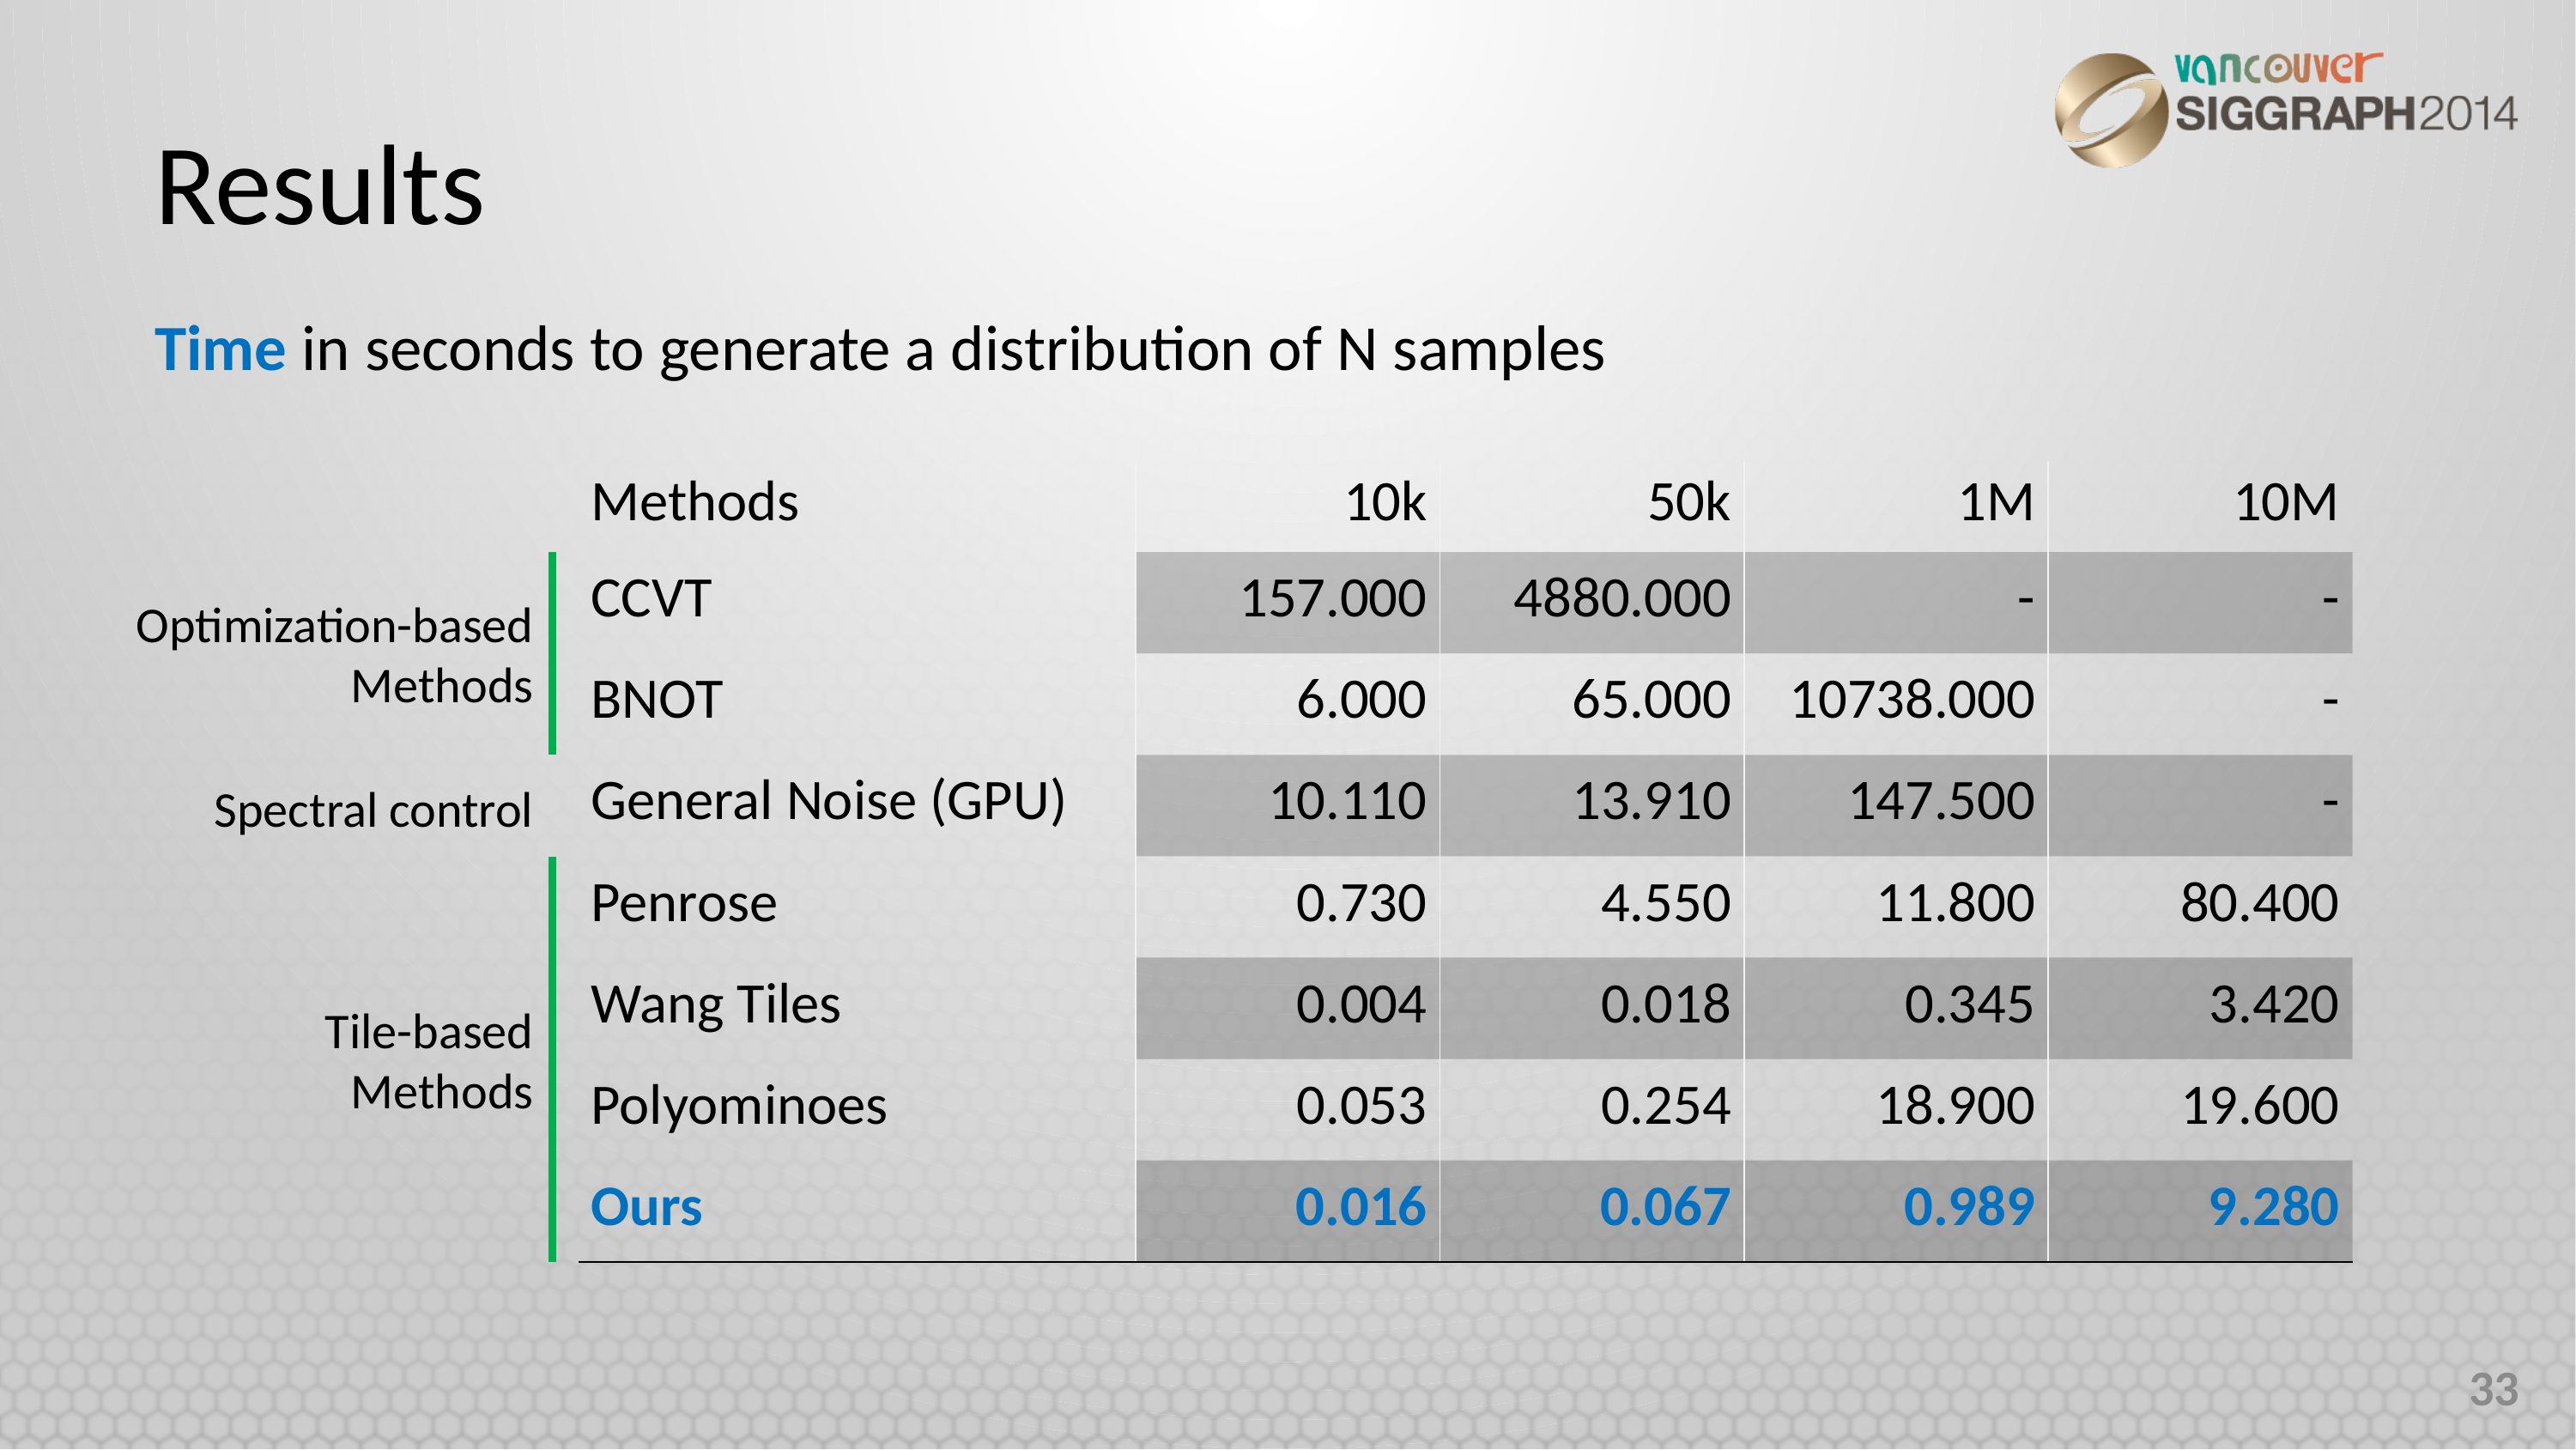

# Results
Time in seconds to generate a distribution of N samples
| Methods | 10k | 50k | 1M | 10M |
| --- | --- | --- | --- | --- |
| CCVT | 157.000 | 4880.000 | - | - |
| BNOT | 6.000 | 65.000 | 10738.000 | - |
| General Noise (GPU) | 10.110 | 13.910 | 147.500 | - |
| Penrose | 0.730 | 4.550 | 11.800 | 80.400 |
| Wang Tiles | 0.004 | 0.018 | 0.345 | 3.420 |
| Polyominoes | 0.053 | 0.254 | 18.900 | 19.600 |
| Ours | 0.016 | 0.067 | 0.989 | 9.280 |
Optimization-based Methods
Spectral control
Tile-based Methods
33